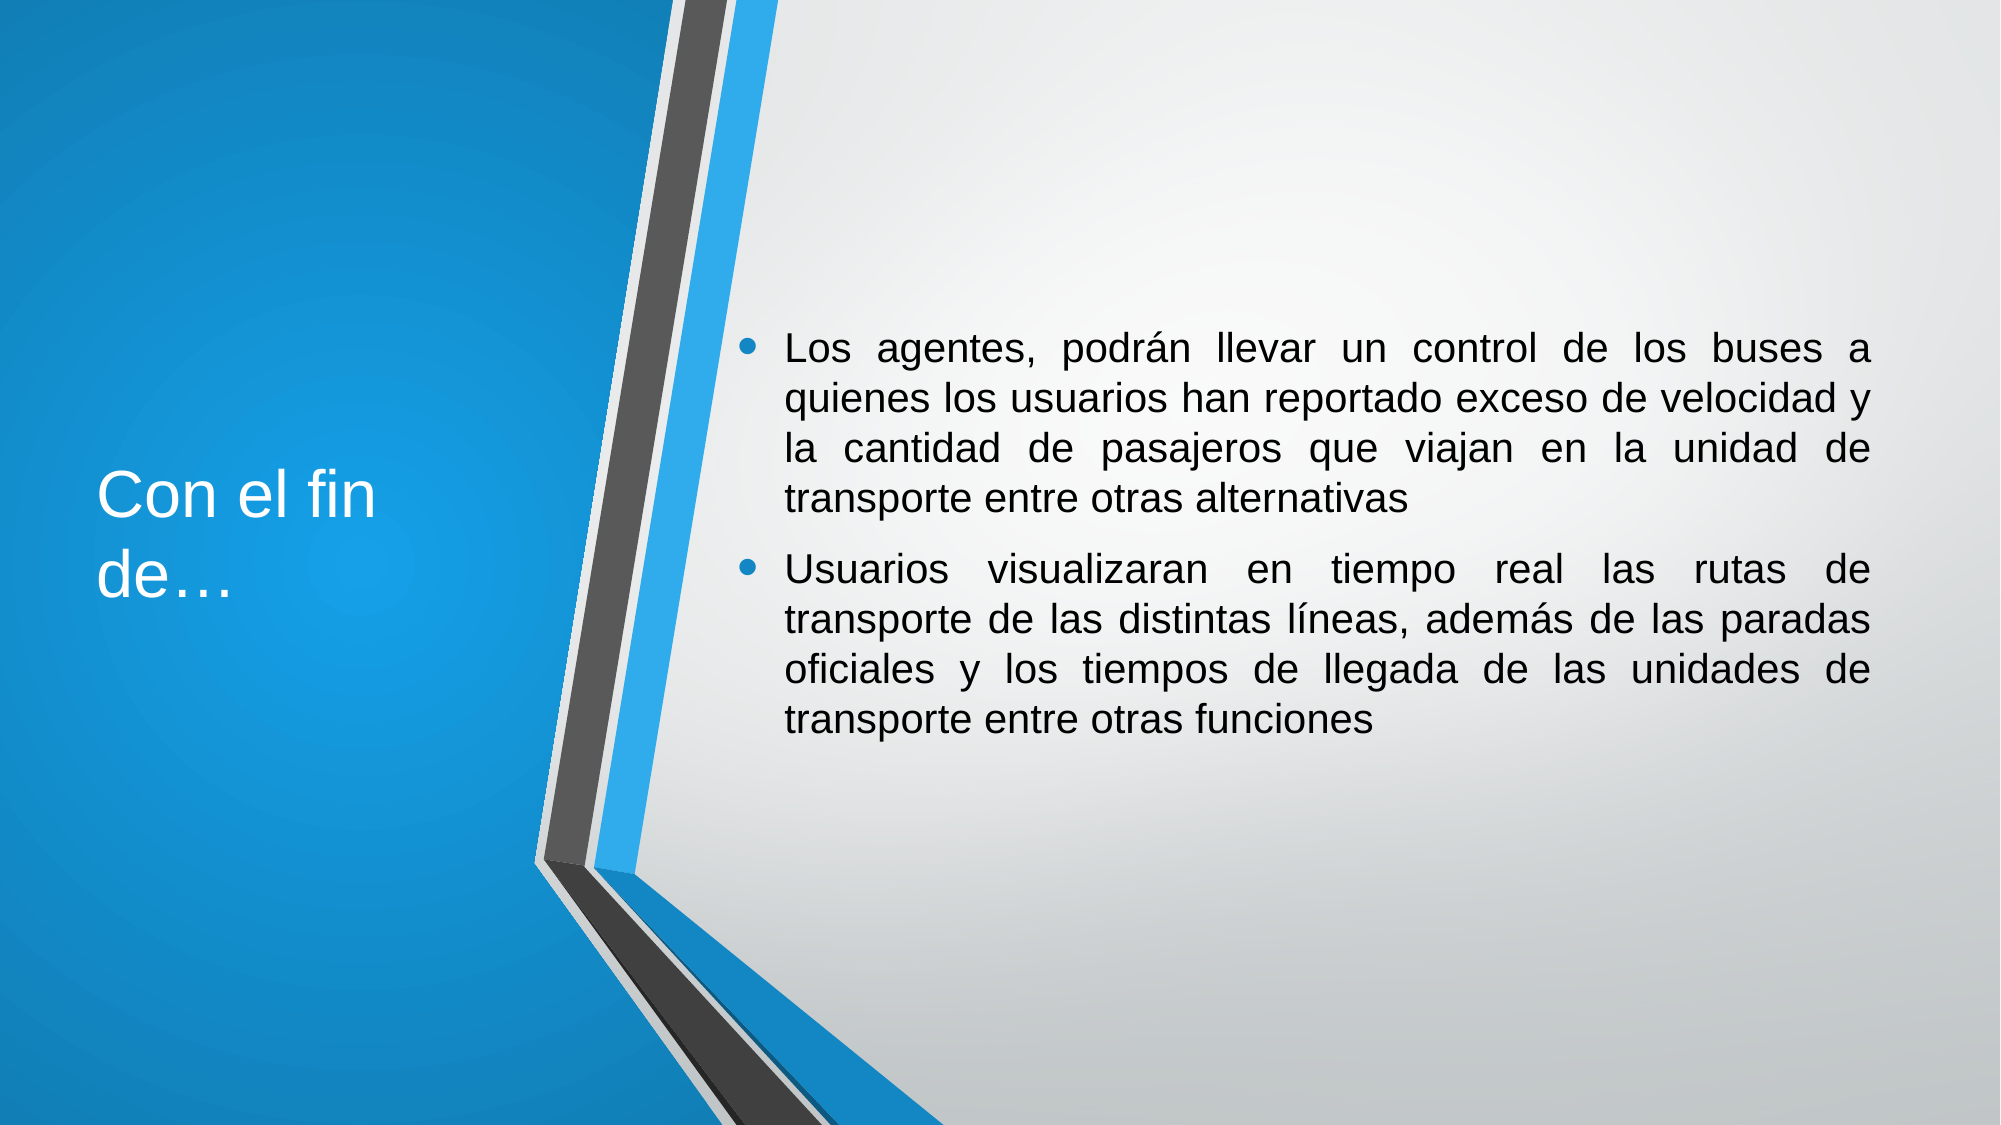

# Con el fin de…
Los agentes, podrán llevar un control de los buses a quienes los usuarios han reportado exceso de velocidad y la cantidad de pasajeros que viajan en la unidad de transporte entre otras alternativas
Usuarios visualizaran en tiempo real las rutas de transporte de las distintas líneas, además de las paradas oficiales y los tiempos de llegada de las unidades de transporte entre otras funciones